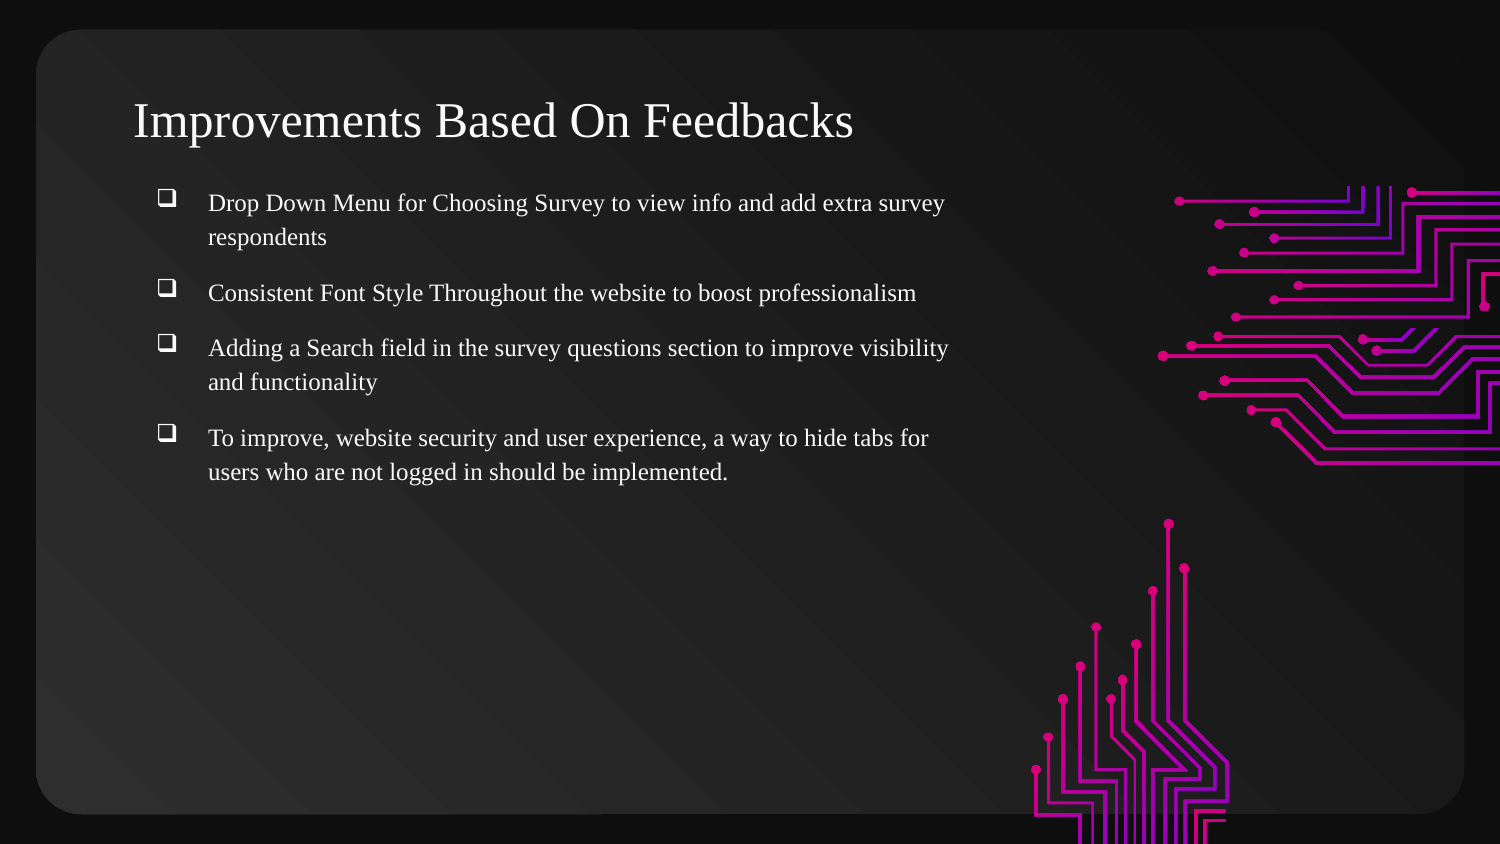

# Improvements Based On Feedbacks
Drop Down Menu for Choosing Survey to view info and add extra survey respondents
Consistent Font Style Throughout the website to boost professionalism
Adding a Search field in the survey questions section to improve visibility and functionality
To improve, website security and user experience, a way to hide tabs for users who are not logged in should be implemented.